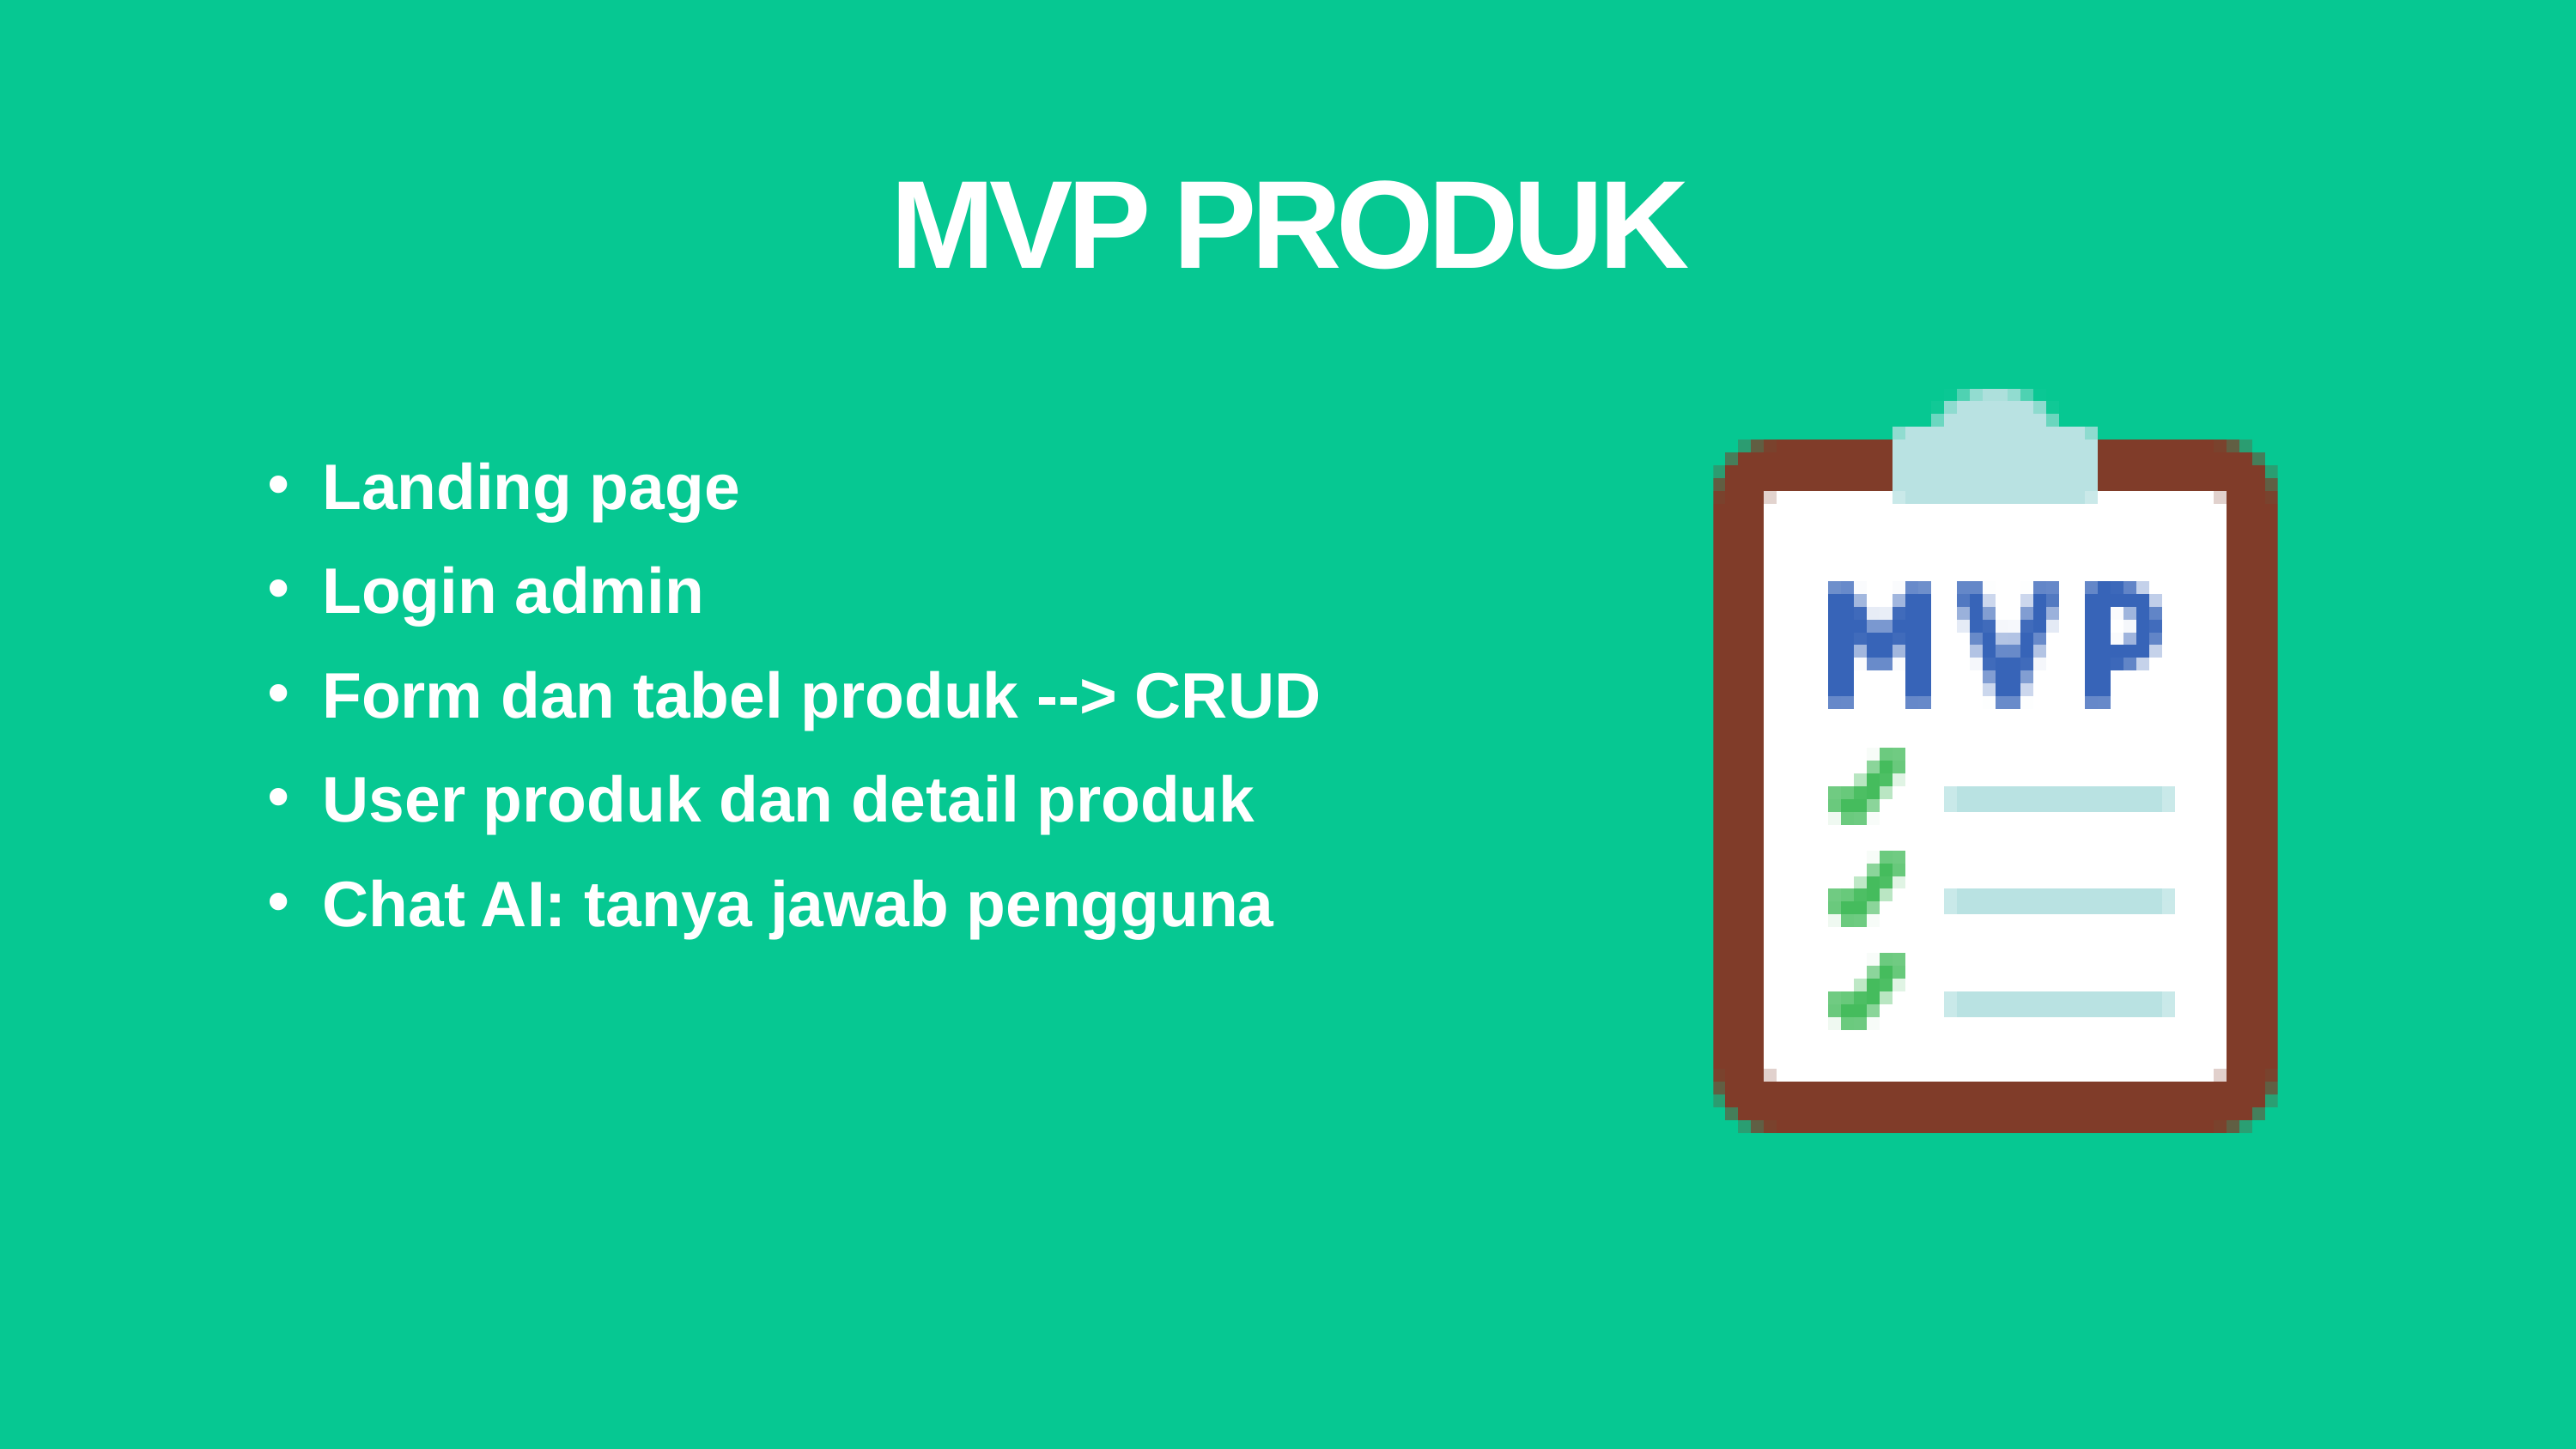

MVP PRODUK

Landing page
Login admin
Form dan tabel produk --> CRUD
User produk dan detail produk
Chat AI: tanya jawab pengguna